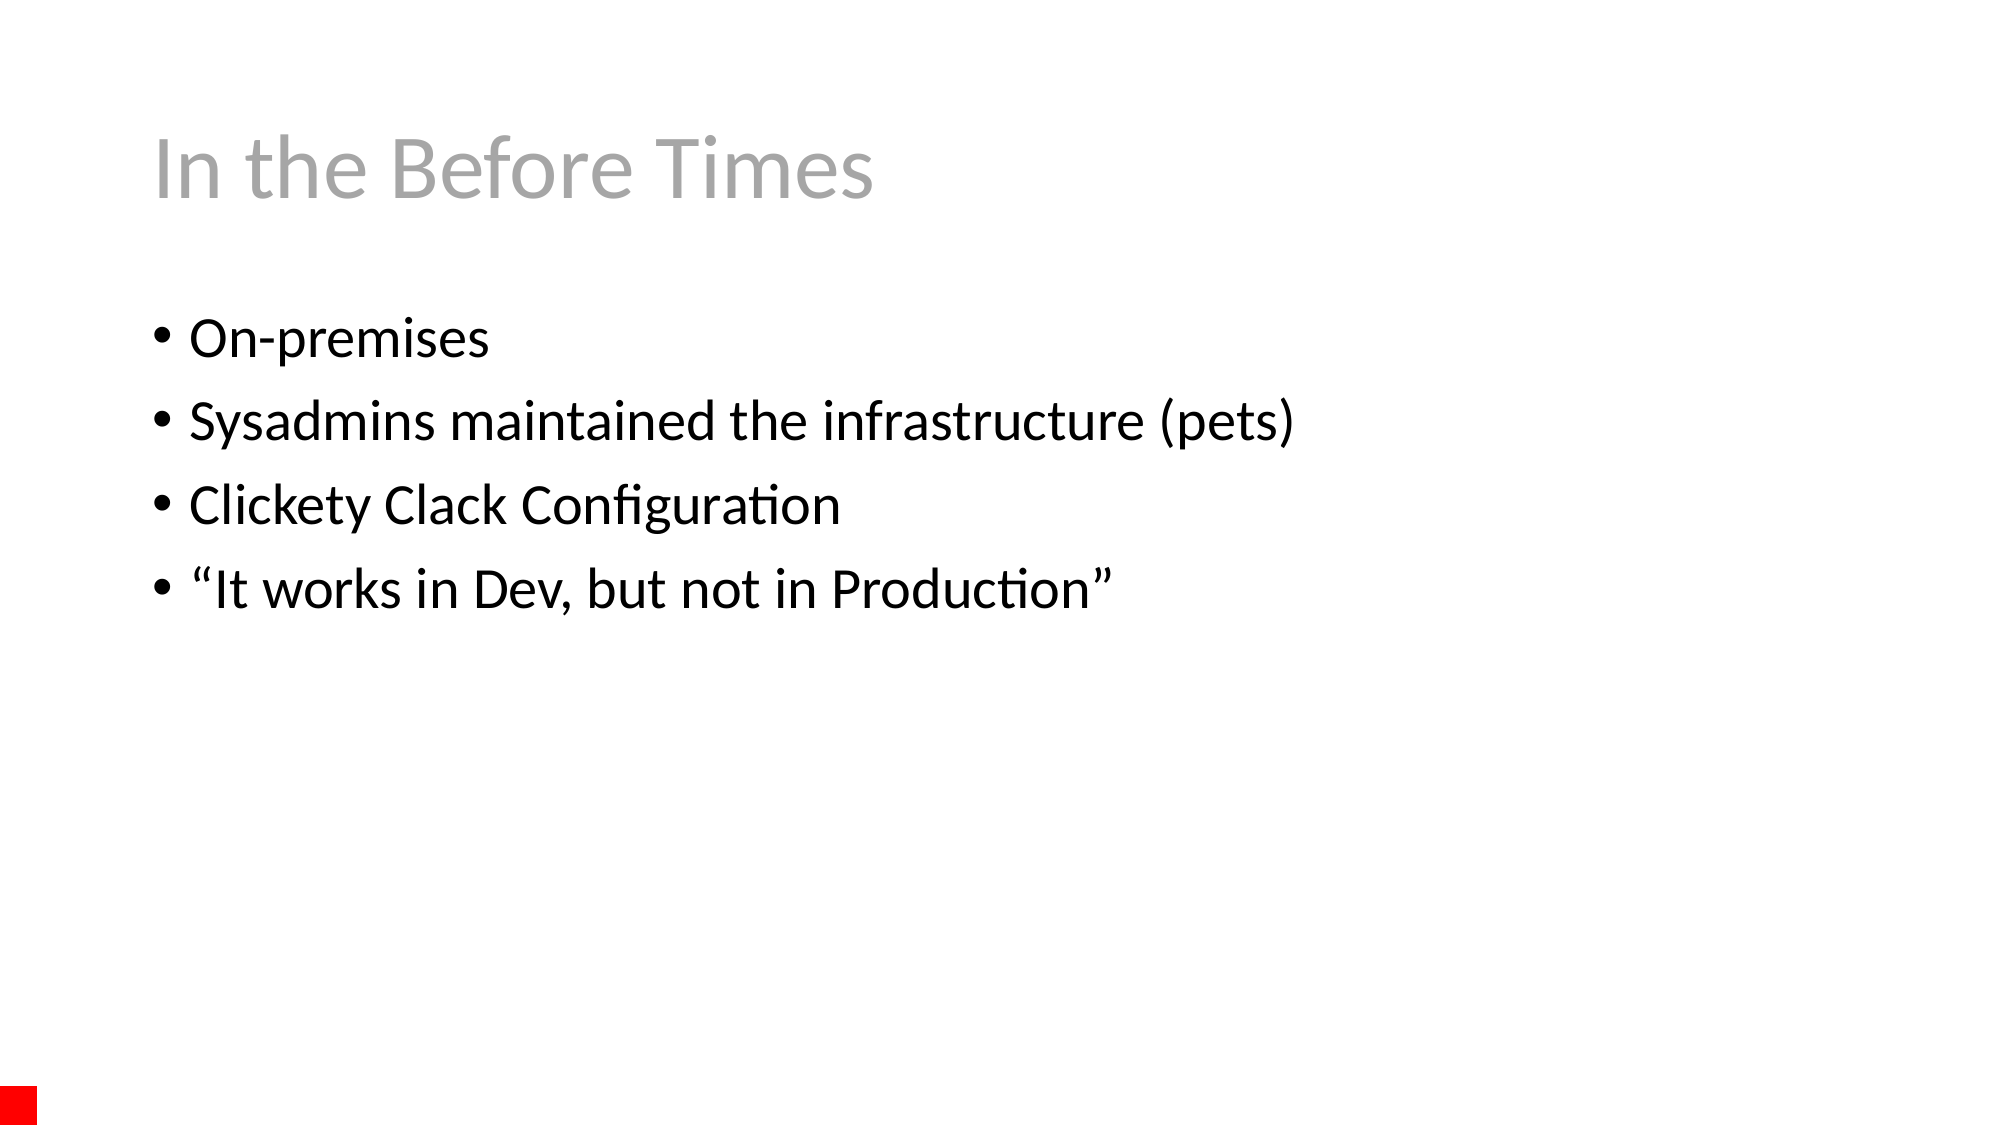

# In the Before Times
On-premises
Sysadmins maintained the infrastructure (pets)
Clickety Clack Configuration
“It works in Dev, but not in Production”